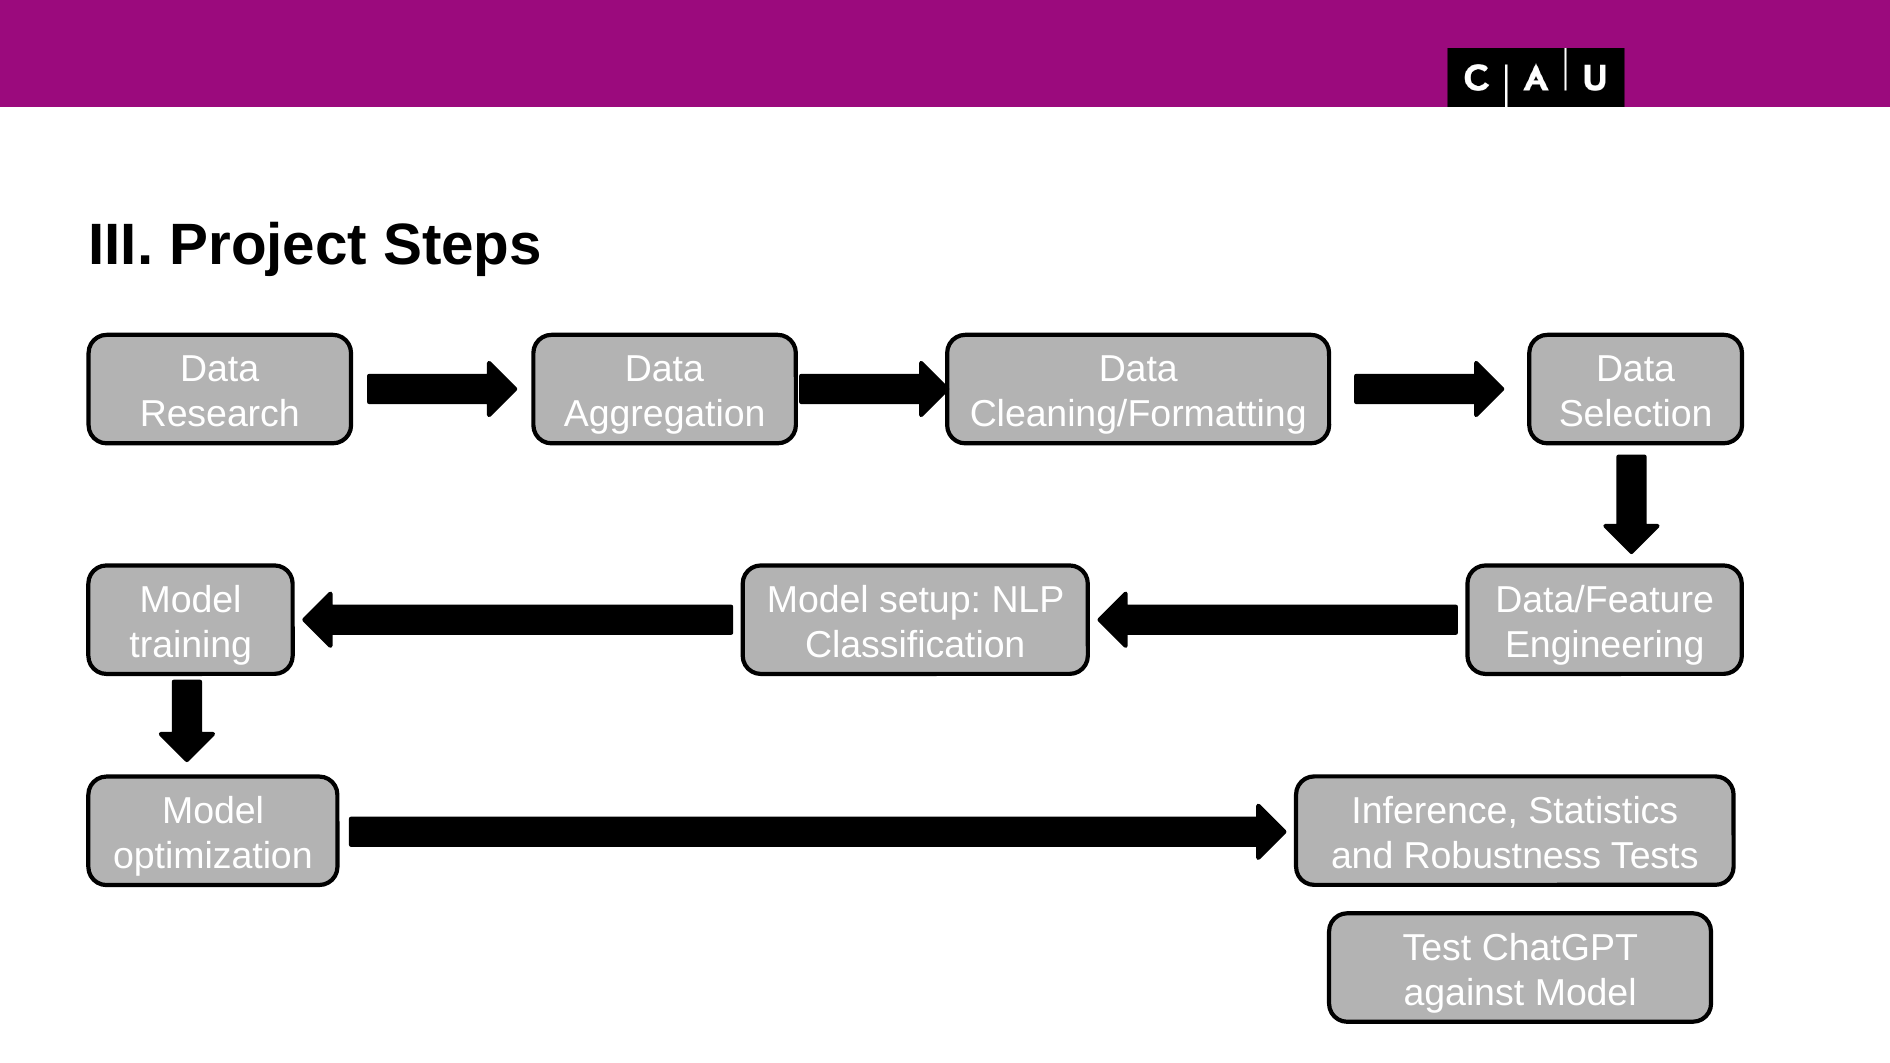

III. Project Steps

Data Research
Data Aggregation
Data Cleaning/Formatting
Data Selection

Model training
Model setup: NLP Classification
Data/Feature Engineering

Inference, Statistics and Robustness Tests
Model optimization

Test ChatGPT against Model